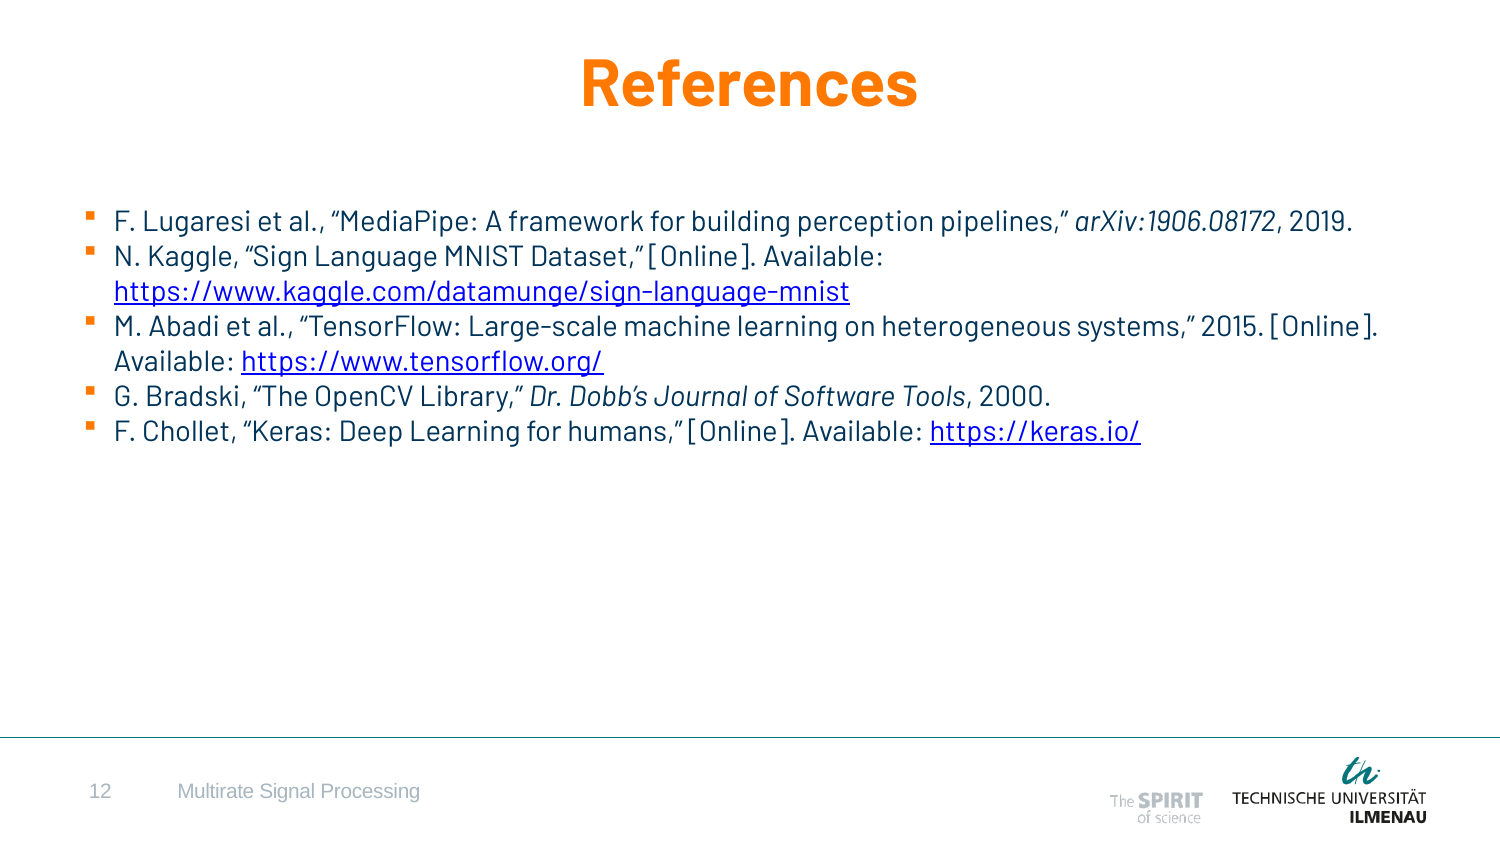

# References

F. Lugaresi et al., “MediaPipe: A framework for building perception pipelines,” arXiv:1906.08172, 2019.
N. Kaggle, “Sign Language MNIST Dataset,” [Online]. Available: https://www.kaggle.com/datamunge/sign-language-mnist
M. Abadi et al., “TensorFlow: Large-scale machine learning on heterogeneous systems,” 2015. [Online]. Available: https://www.tensorflow.org/
G. Bradski, “The OpenCV Library,” Dr. Dobb’s Journal of Software Tools, 2000.
F. Chollet, “Keras: Deep Learning for humans,” [Online]. Available: https://keras.io/

12